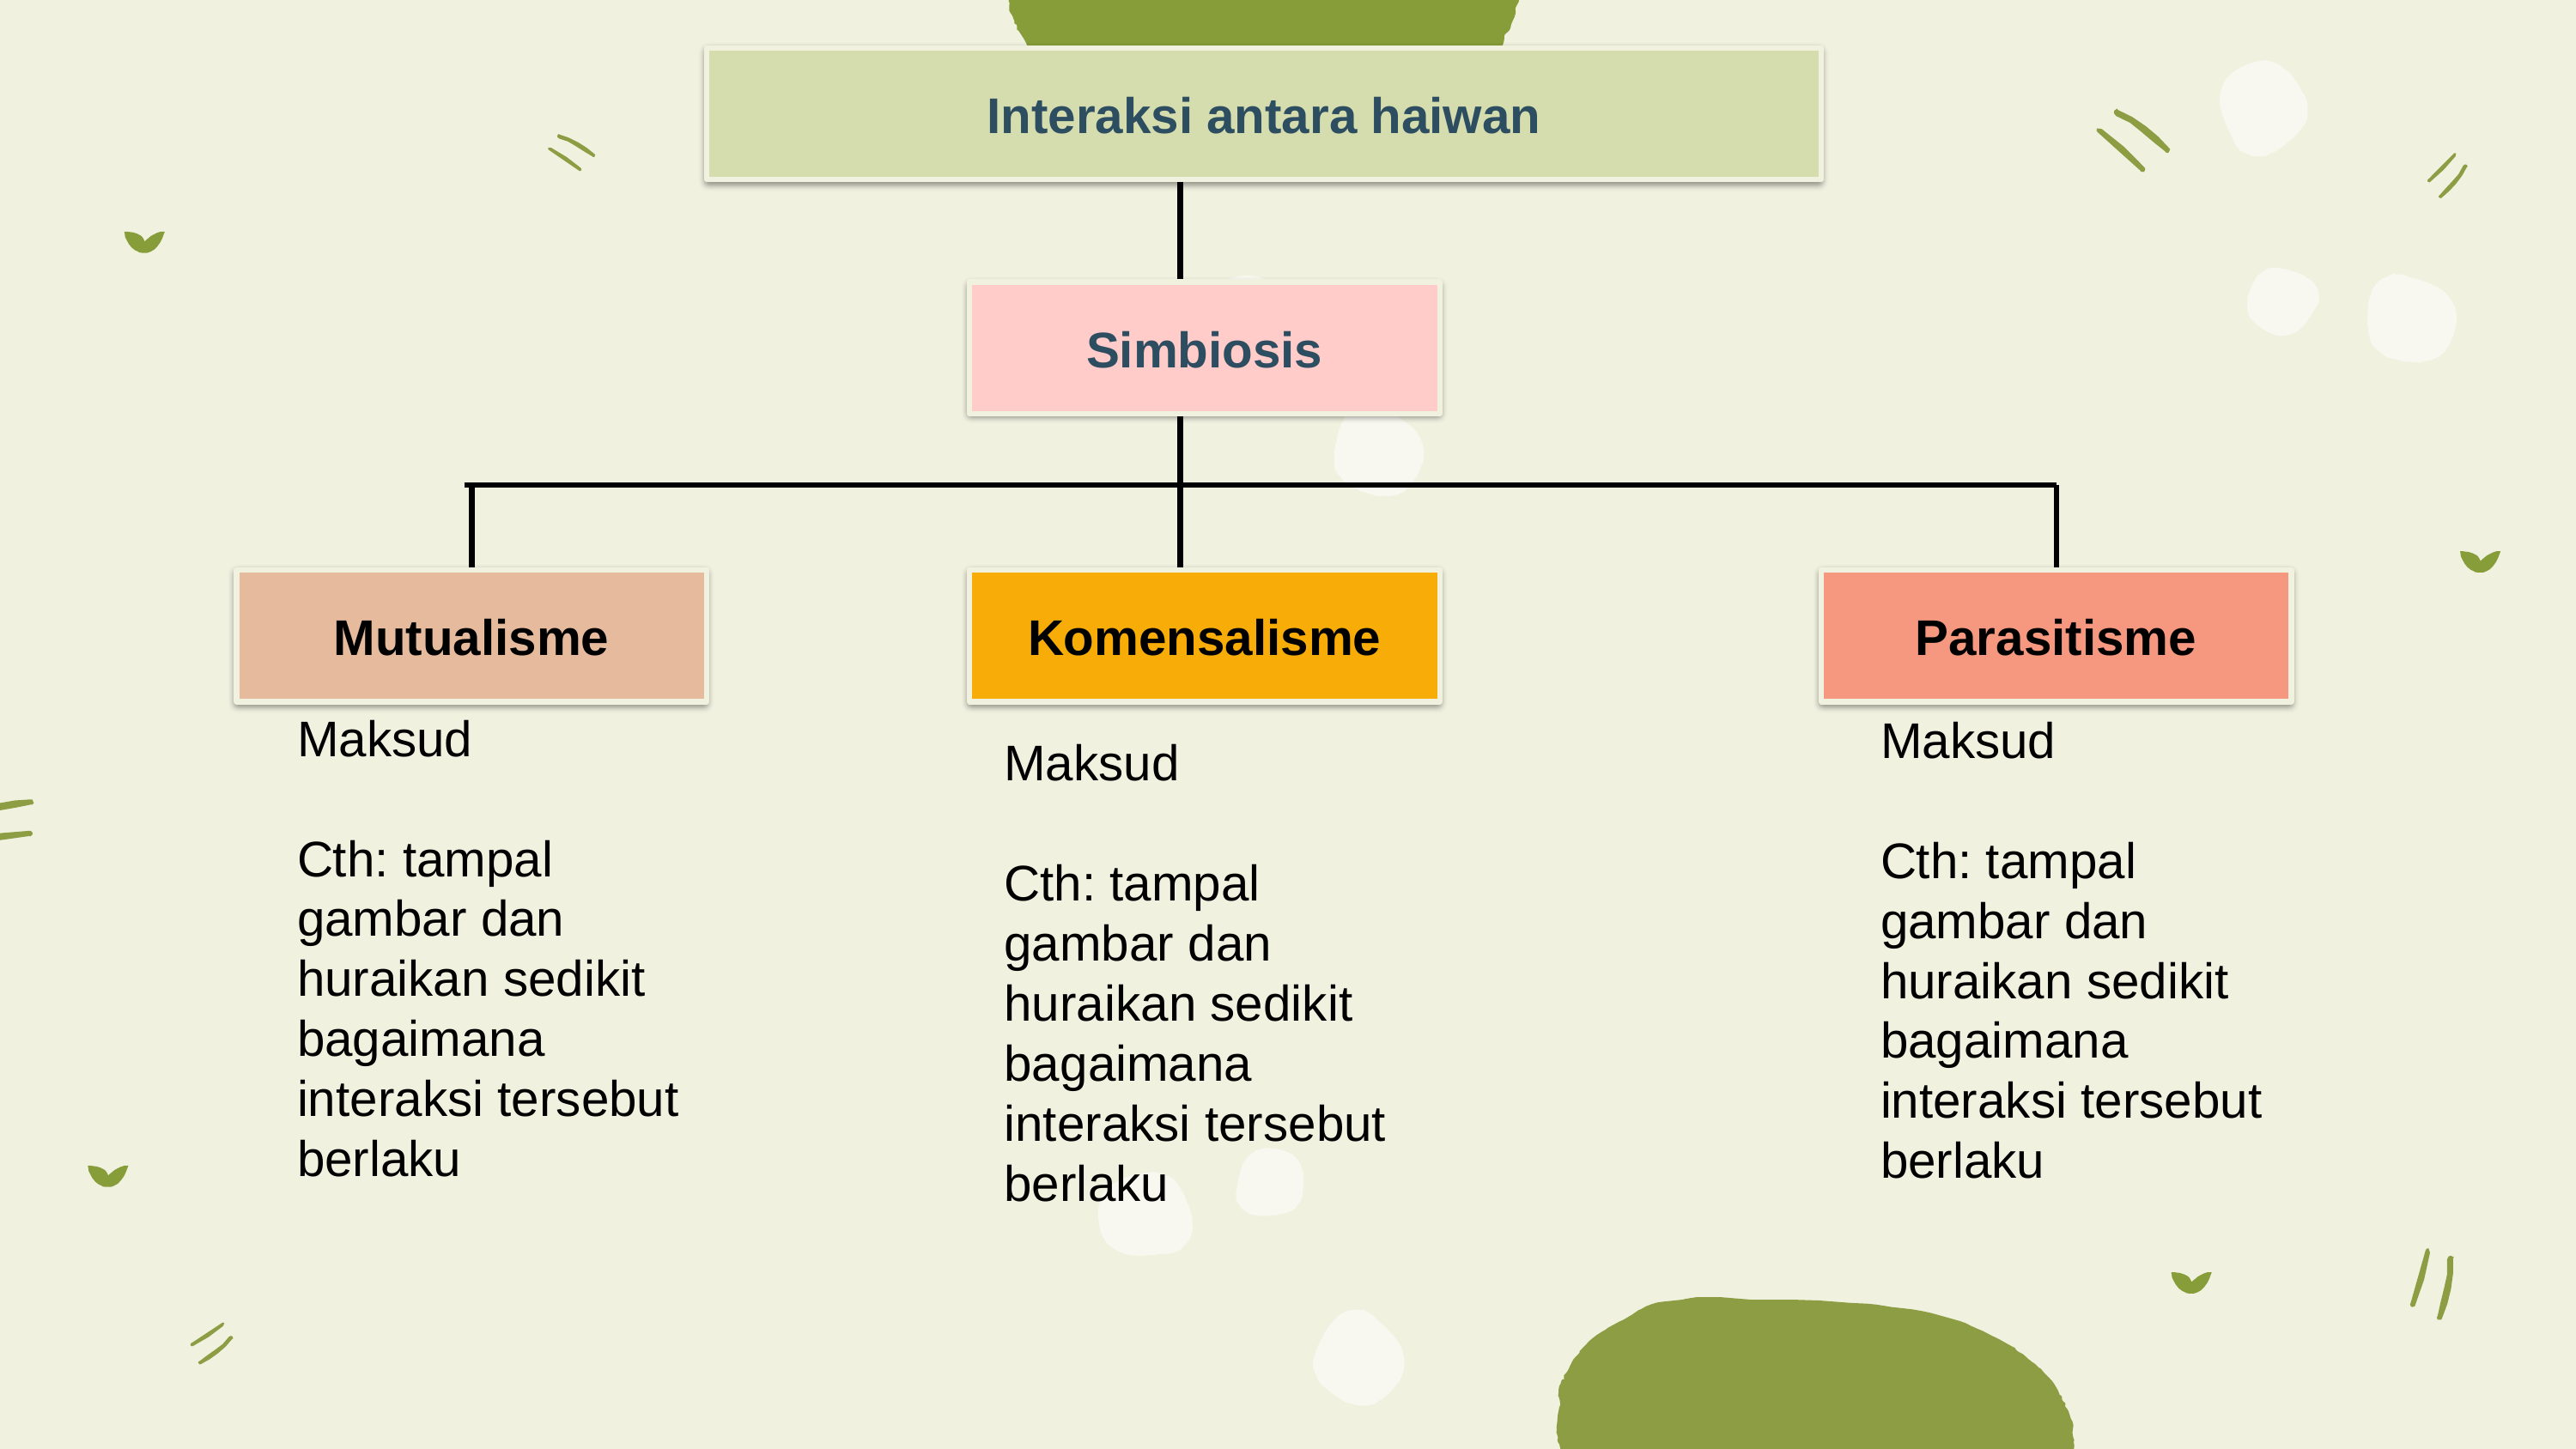

Interaksi antara haiwan
Simbiosis
Mutualisme
Parasitisme
Komensalisme
Maksud

Cth: tampal gambar dan huraikan sedikit bagaimana interaksi tersebut berlaku
Maksud

Cth: tampal gambar dan huraikan sedikit bagaimana interaksi tersebut berlaku
Maksud

Cth: tampal gambar dan huraikan sedikit bagaimana interaksi tersebut berlaku